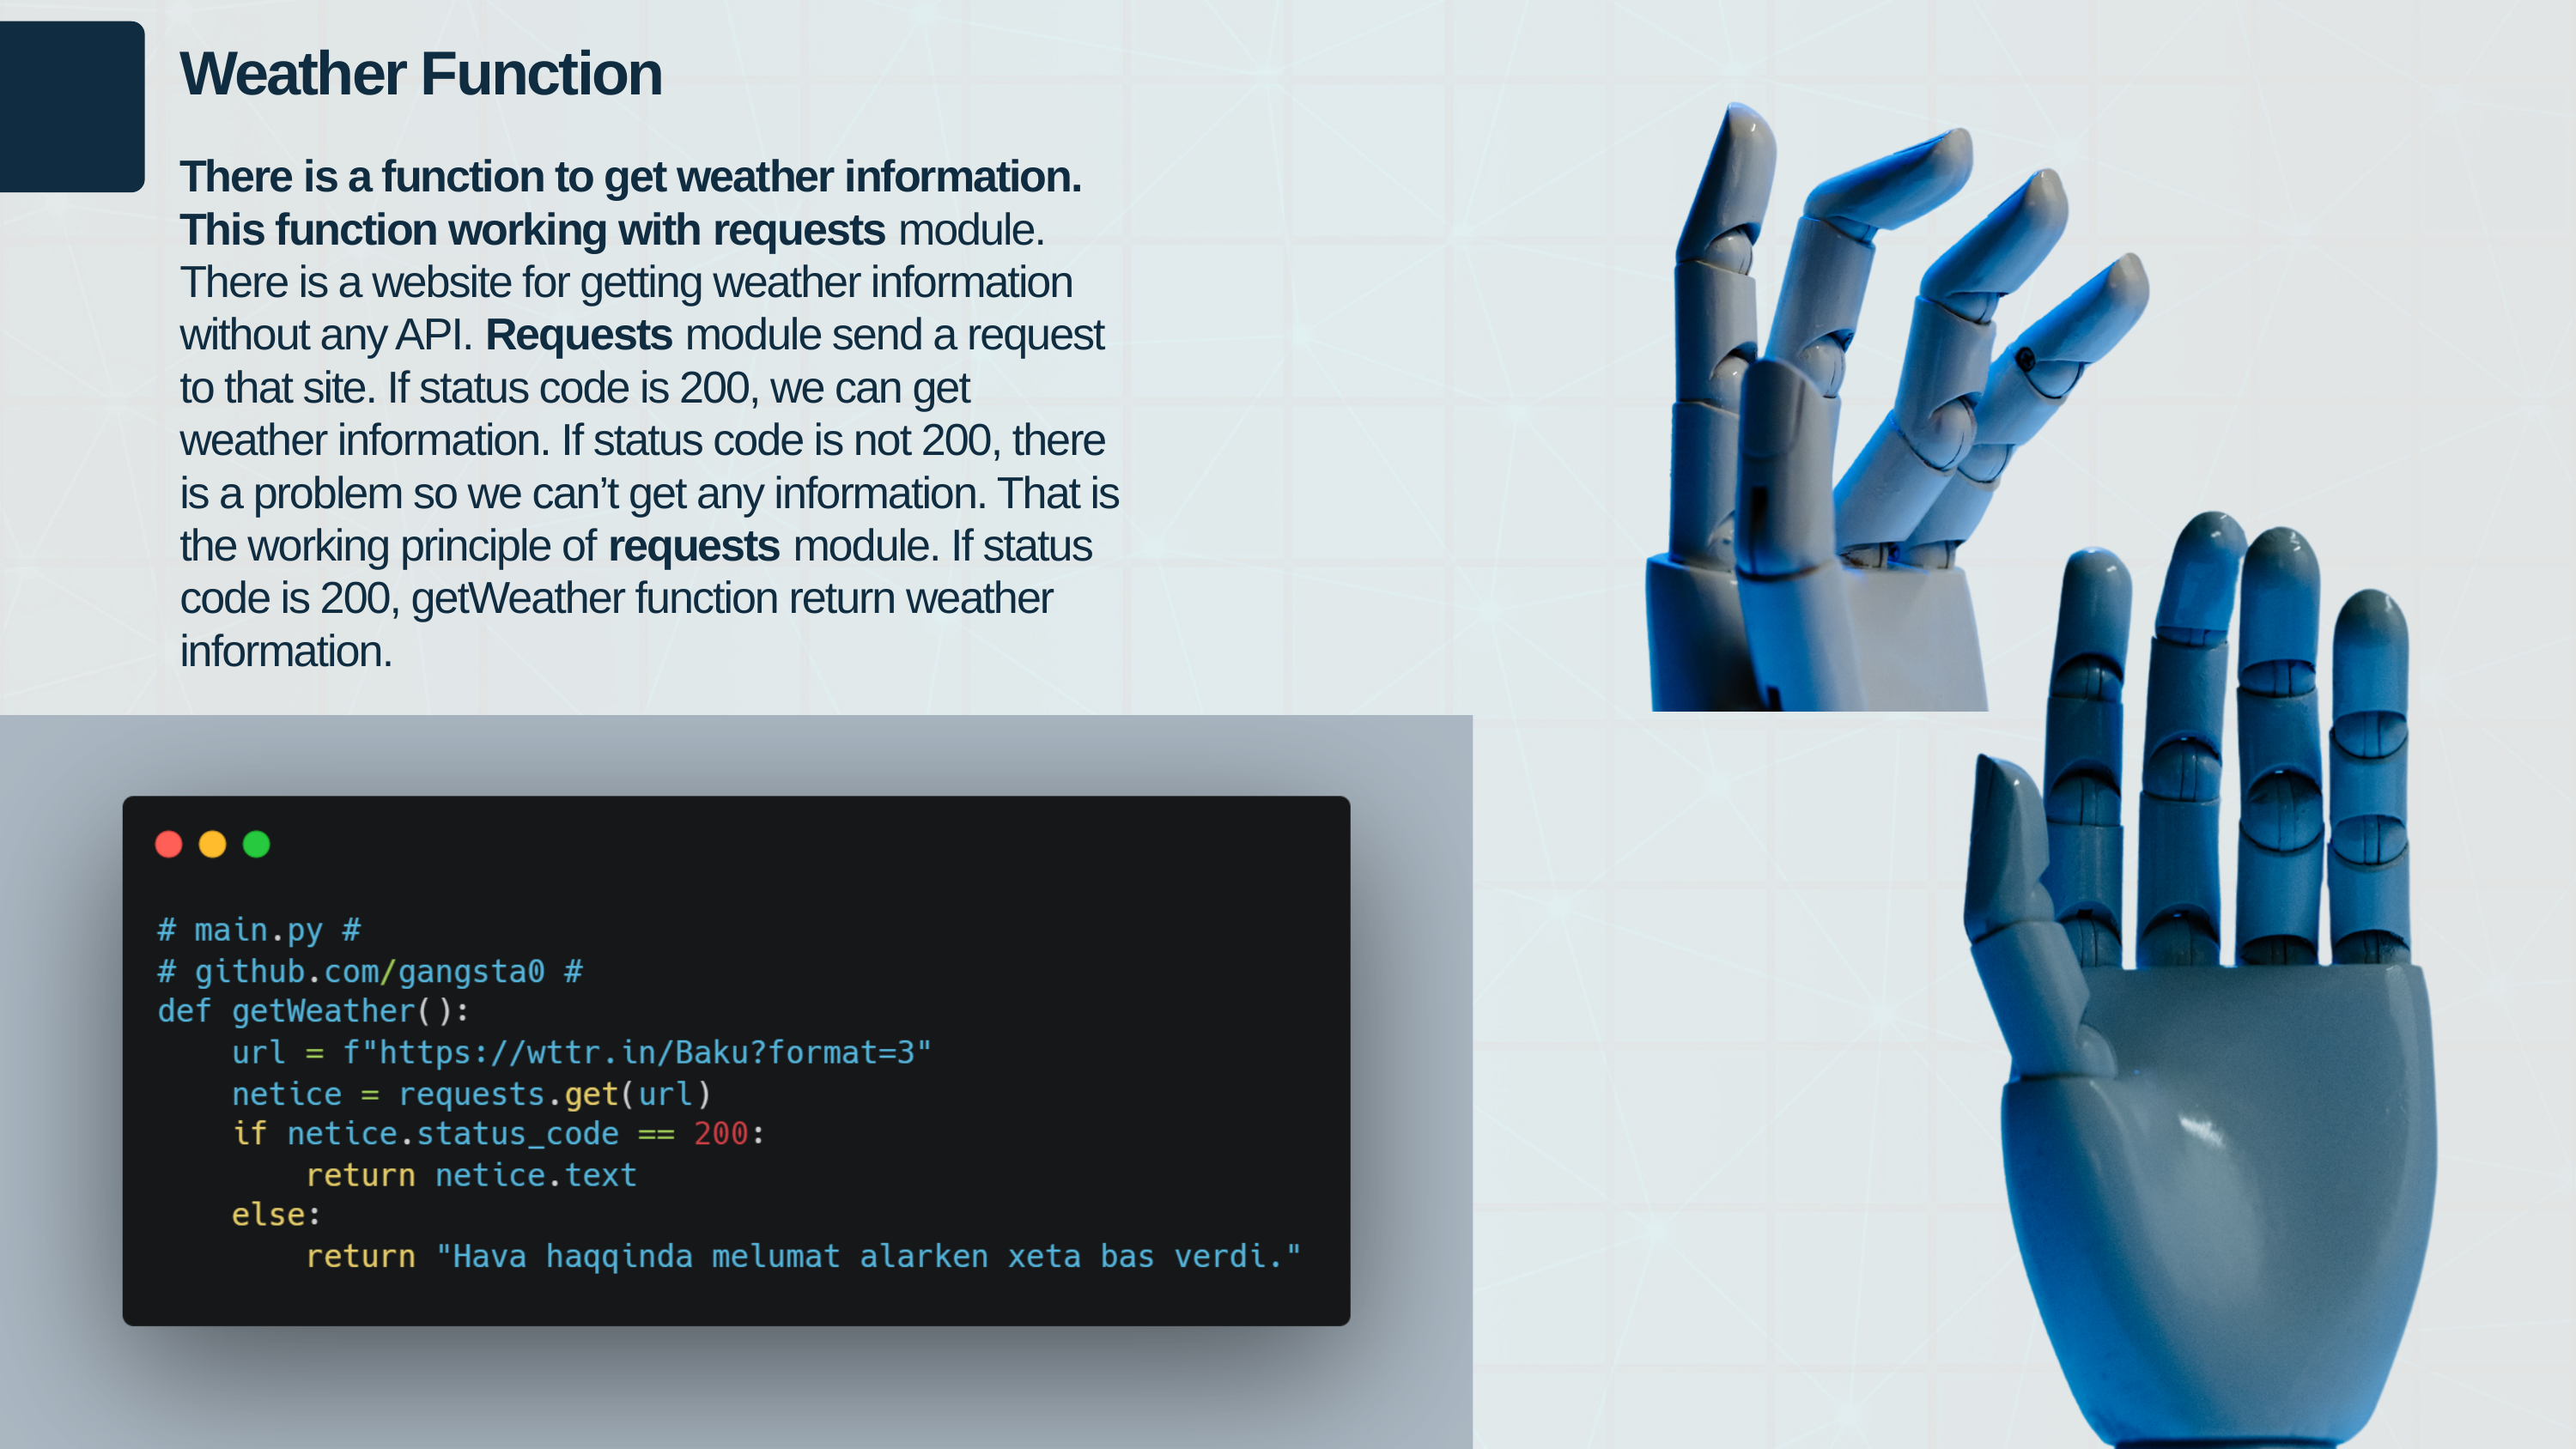

Weather Function
There is a function to get weather information. This function working with requests module. There is a website for getting weather information without any API. Requests module send a request to that site. If status code is 200, we can get weather information. If status code is not 200, there is a problem so we can’t get any information. That is the working principle of requests module. If status code is 200, getWeather function return weather information.